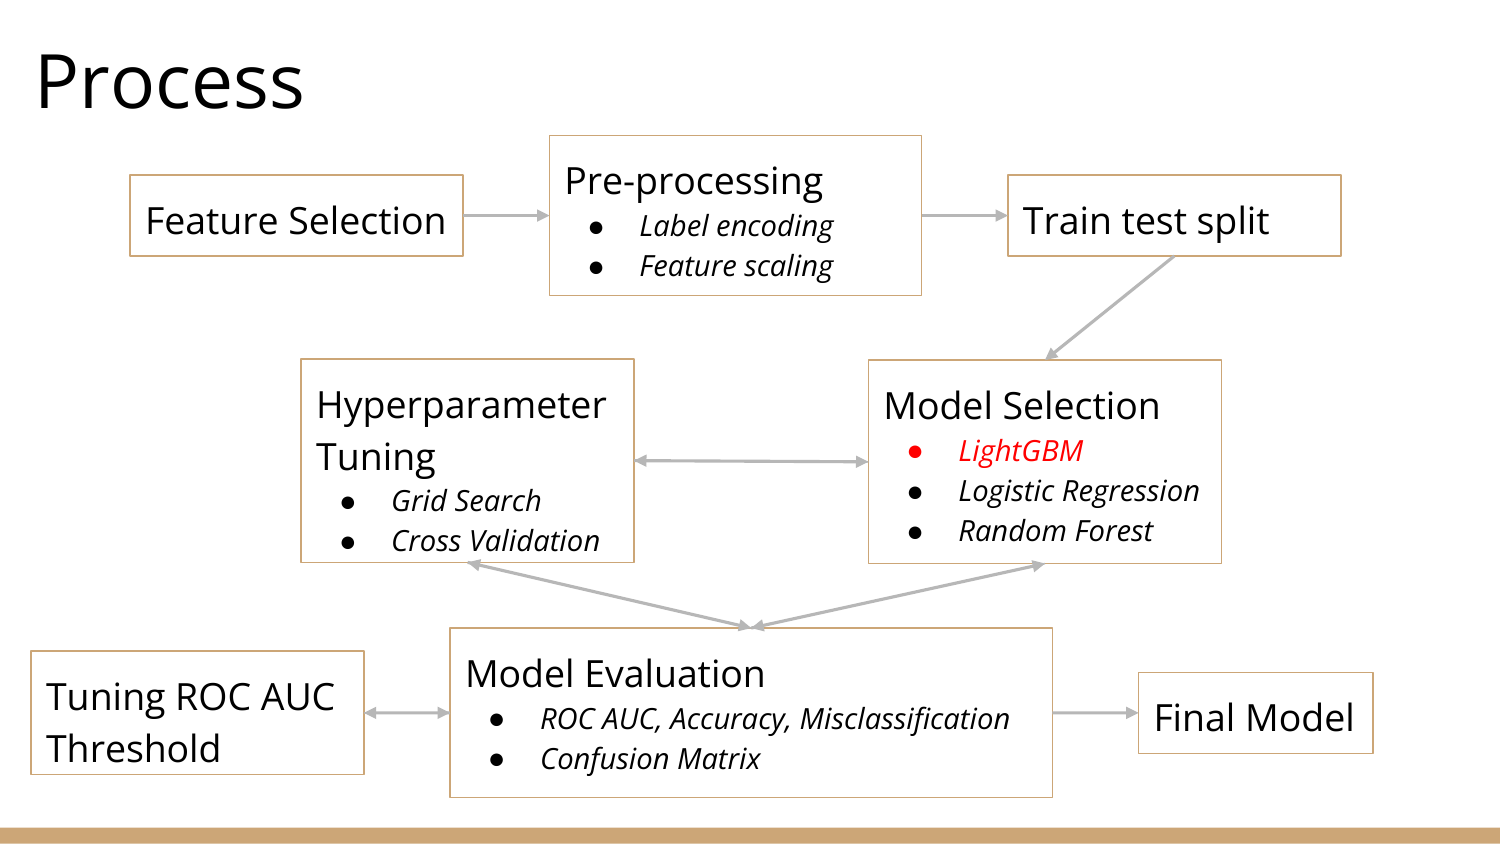

# Process
Pre-processing
Label encoding
Feature scaling
Train test split
Feature Selection
Hyperparameter Tuning
Grid Search
Cross Validation
Model Selection
LightGBM
Logistic Regression
Random Forest
Model Evaluation
ROC AUC, Accuracy, Misclassification
Confusion Matrix
Tuning ROC AUC Threshold
Final Model